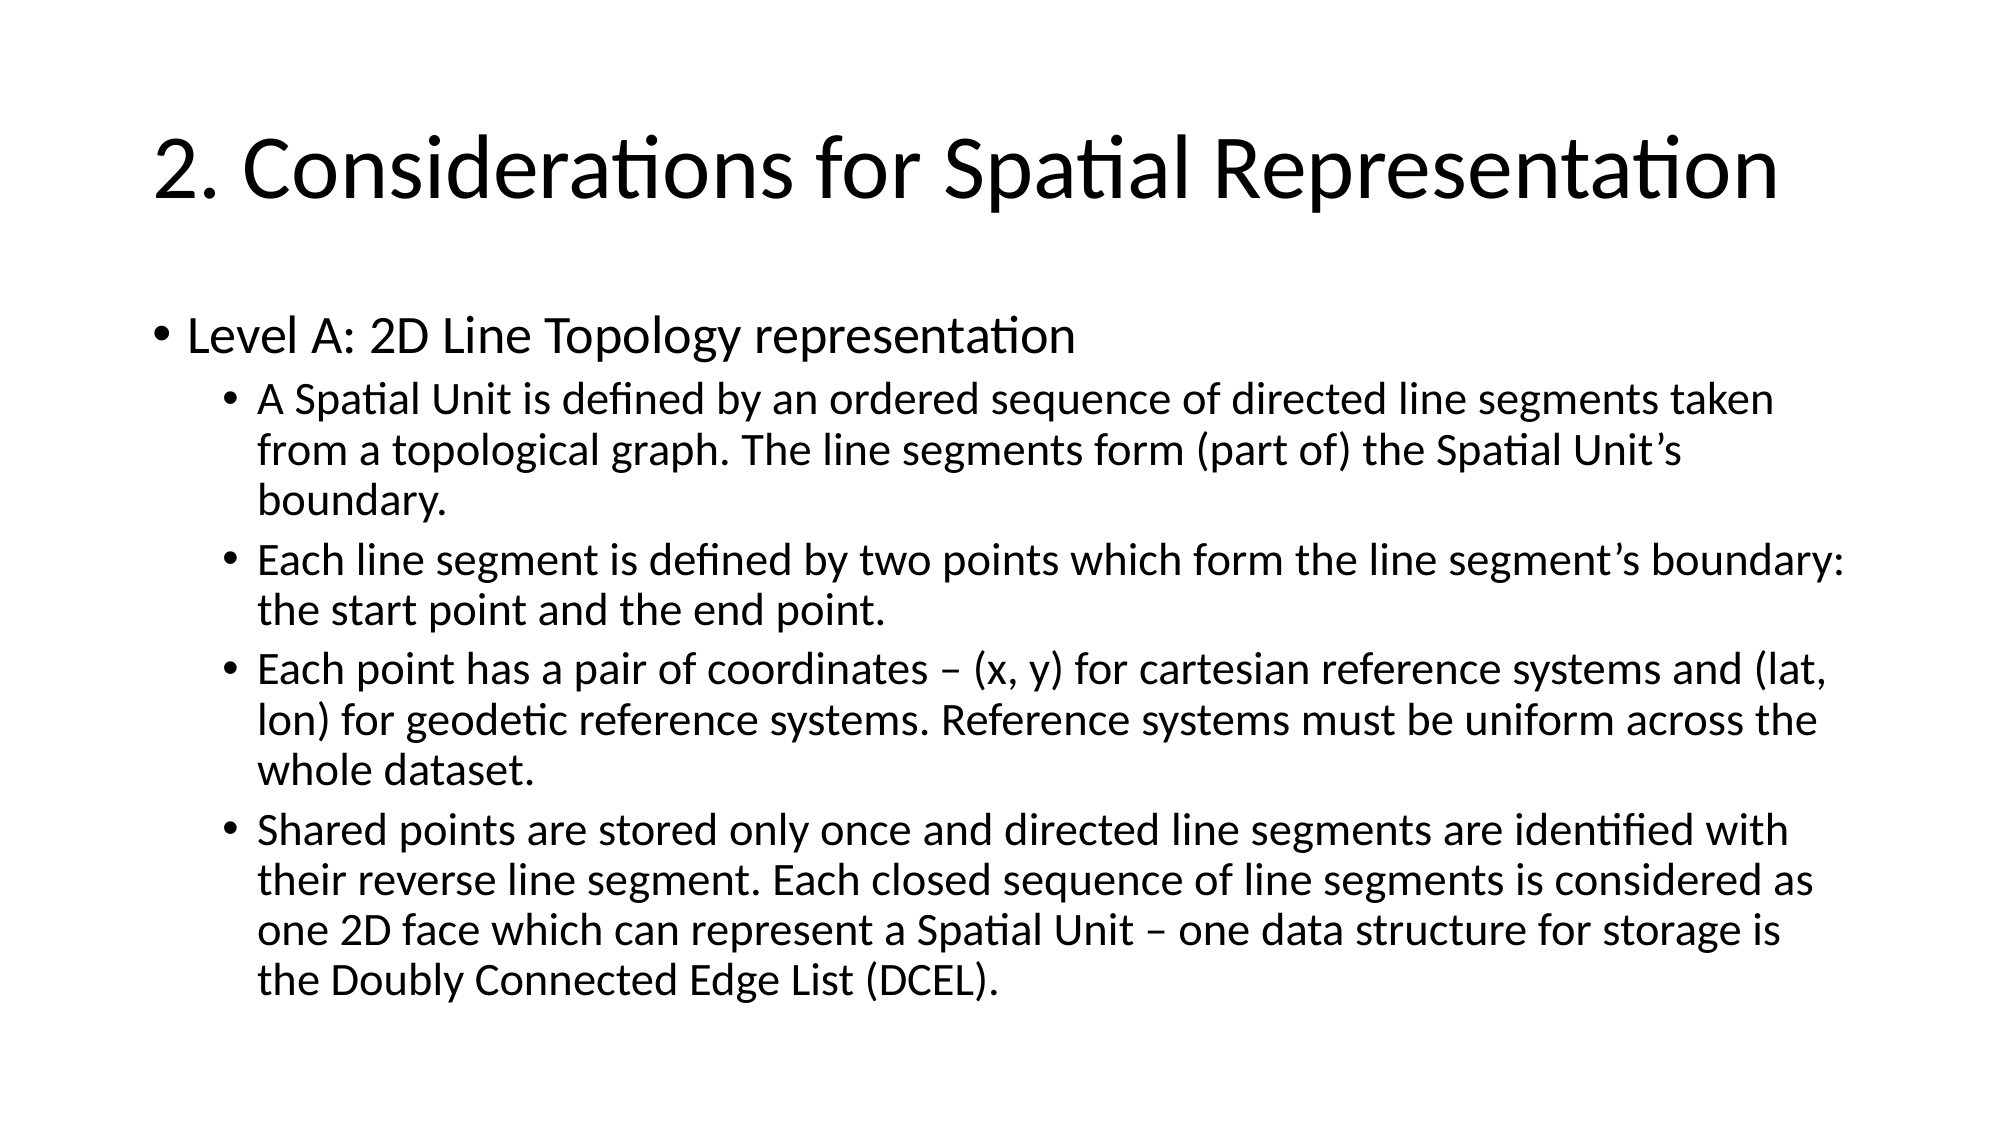

# 2. Considerations for Spatial Representation
Level A: 2D Line Topology representation
A Spatial Unit is defined by an ordered sequence of directed line segments taken from a topological graph. The line segments form (part of) the Spatial Unit’s boundary.
Each line segment is defined by two points which form the line segment’s boundary: the start point and the end point.
Each point has a pair of coordinates – (x, y) for cartesian reference systems and (lat, lon) for geodetic reference systems. Reference systems must be uniform across the whole dataset.
Shared points are stored only once and directed line segments are identified with their reverse line segment. Each closed sequence of line segments is considered as one 2D face which can represent a Spatial Unit – one data structure for storage is the Doubly Connected Edge List (DCEL).